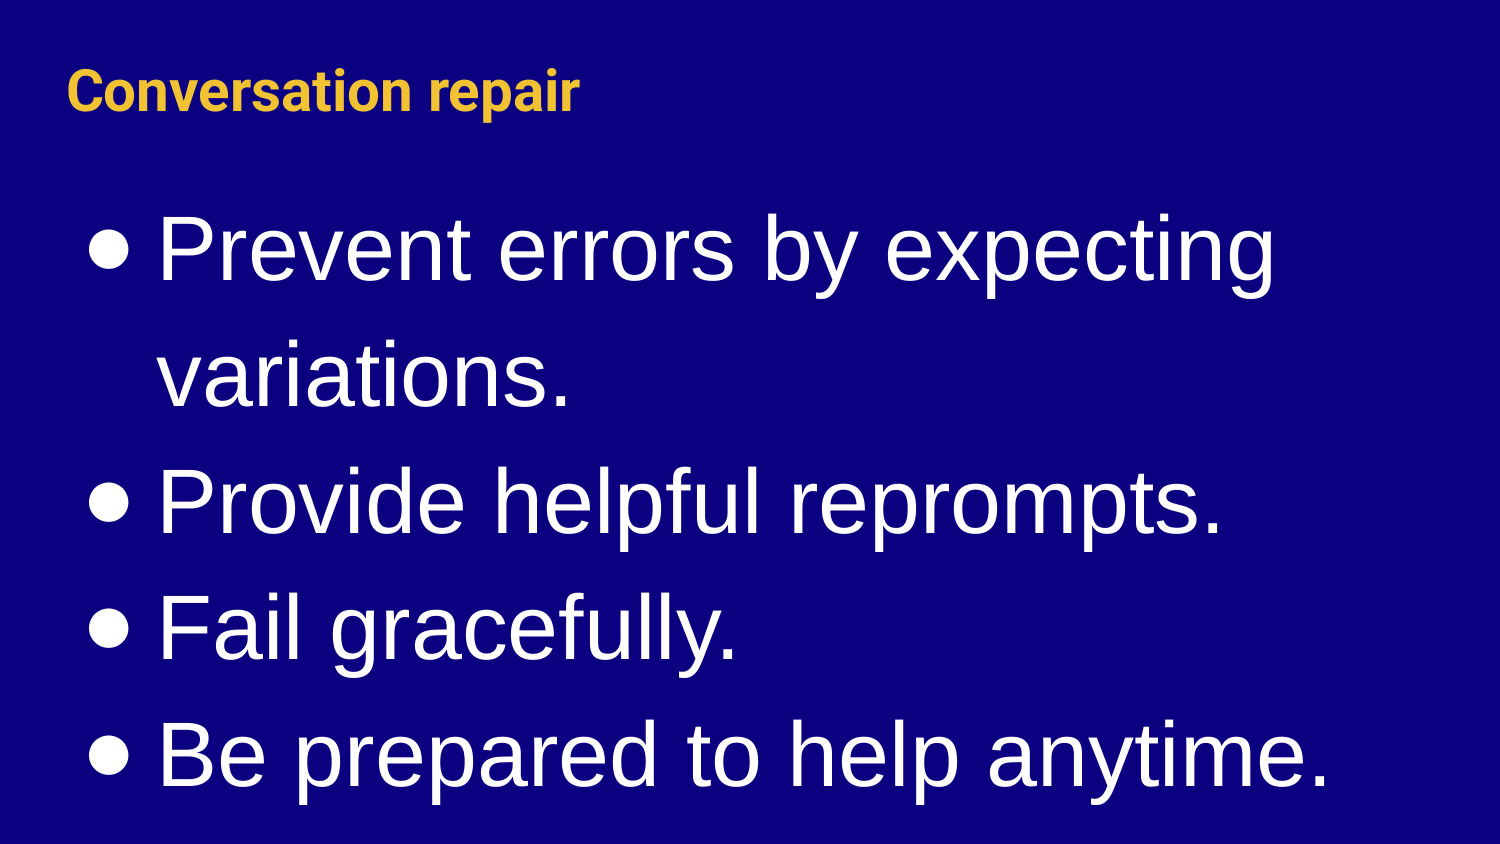

# Conversation repair

Prevent errors by expecting variations.
Provide helpful reprompts.
Fail gracefully.
Be prepared to help anytime.